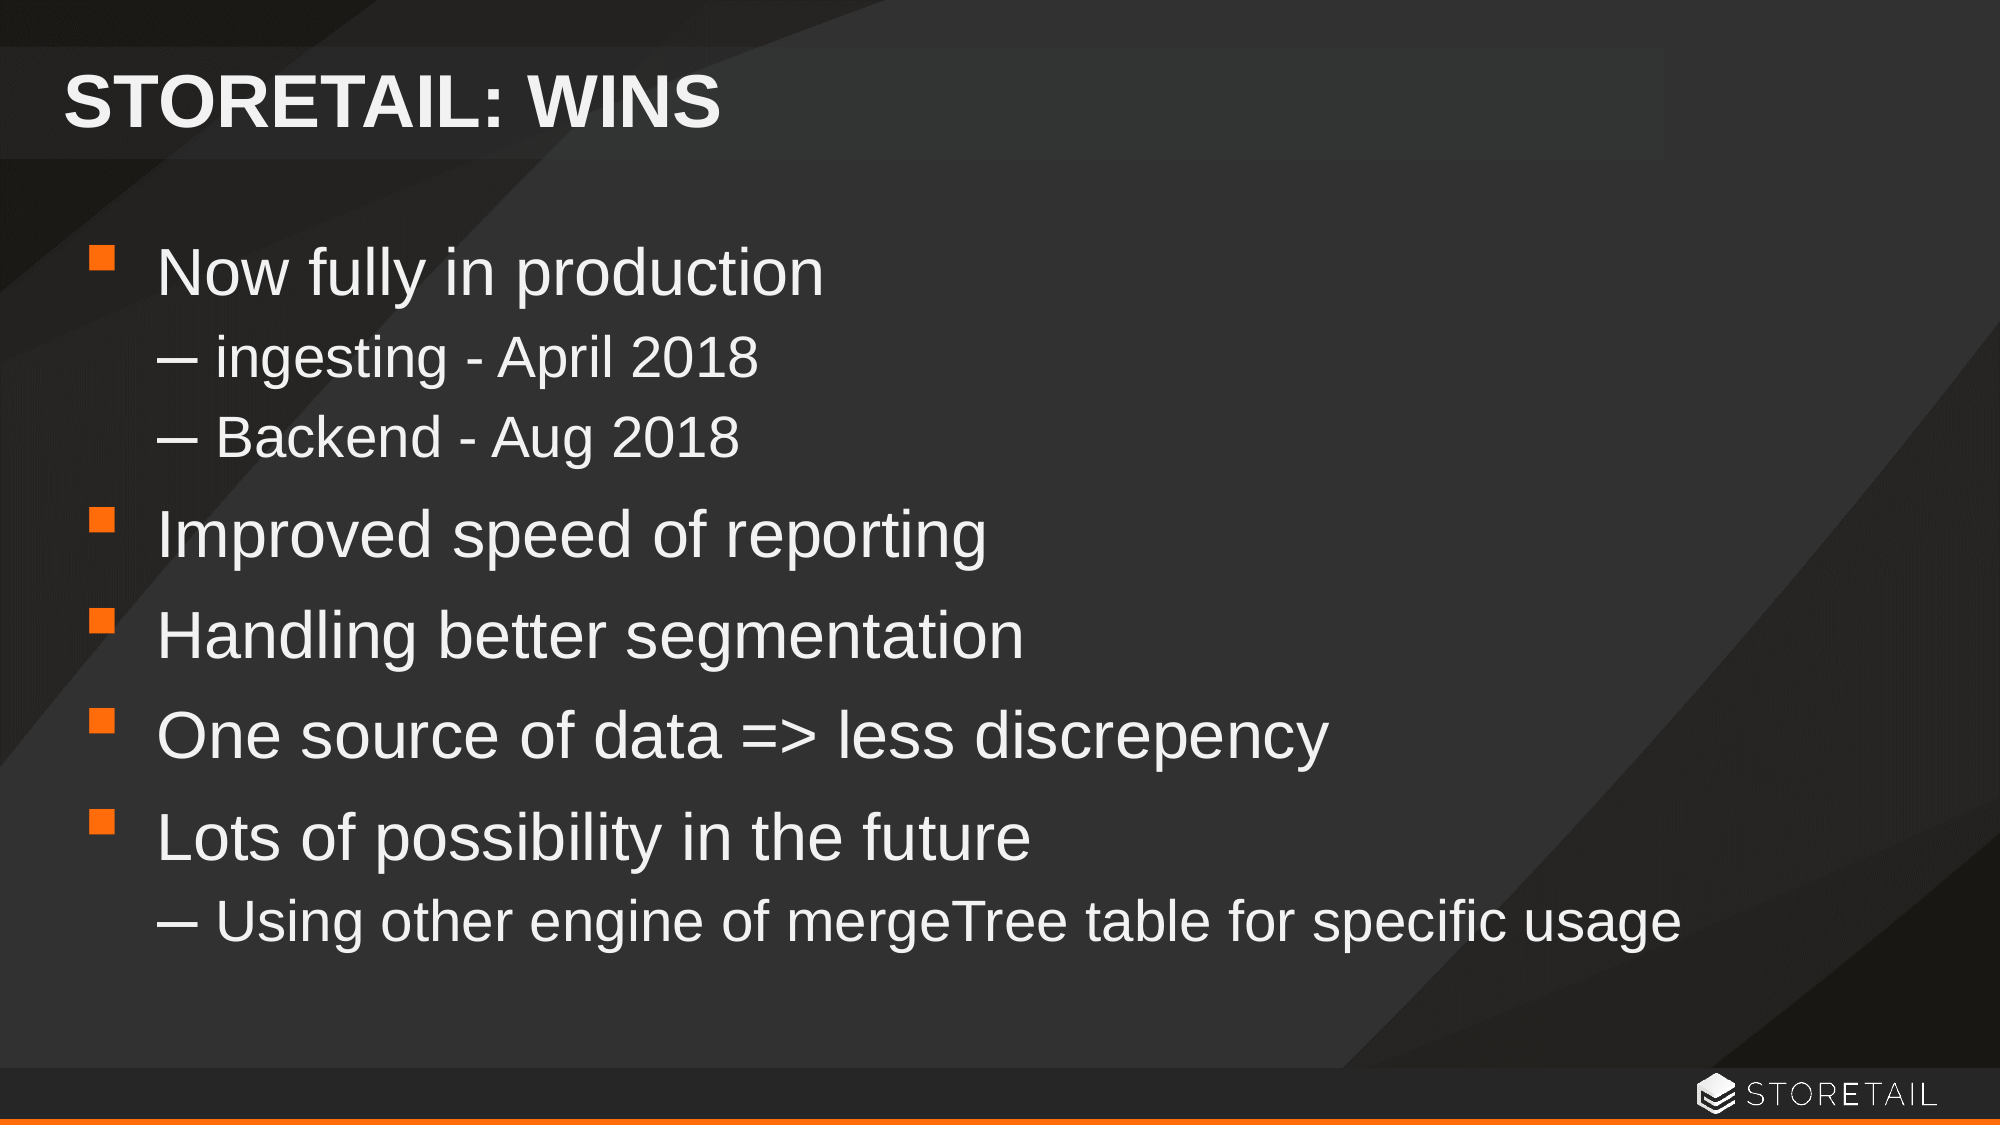

# STORETAIL: Wins
Now fully in production
ingesting - April 2018
Backend - Aug 2018
Improved speed of reporting
Handling better segmentation
One source of data => less discrepency
Lots of possibility in the future
Using other engine of mergeTree table for specific usage